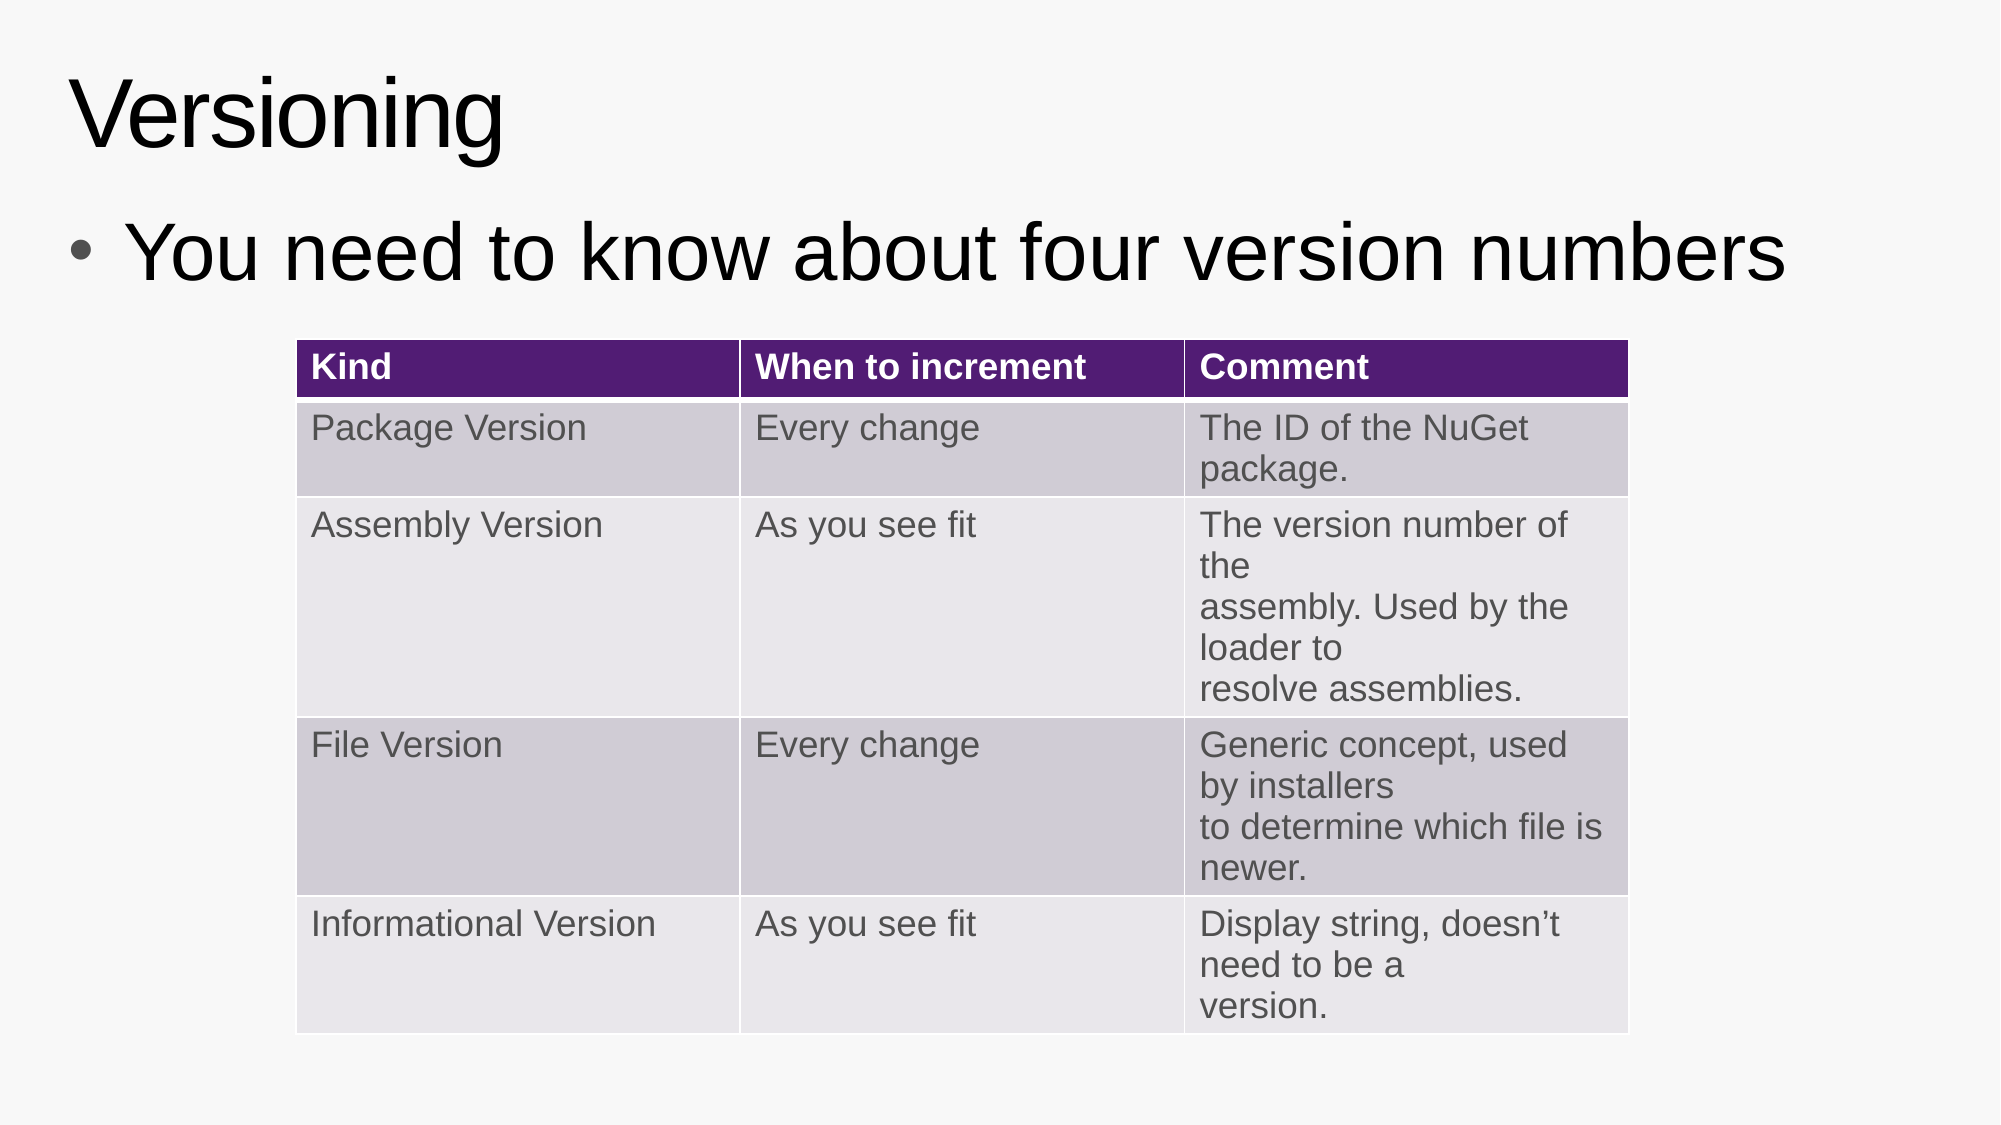

# Versioning
You need to know about four version numbers
| Kind | When to increment | Comment |
| --- | --- | --- |
| Package Version | Every change | The ID of the NuGet package. |
| Assembly Version | As you see fit | The version number of the assembly. Used by the loader to resolve assemblies. |
| File Version | Every change | Generic concept, used by installers to determine which file is newer. |
| Informational Version | As you see fit | Display string, doesn’t need to be a version. |